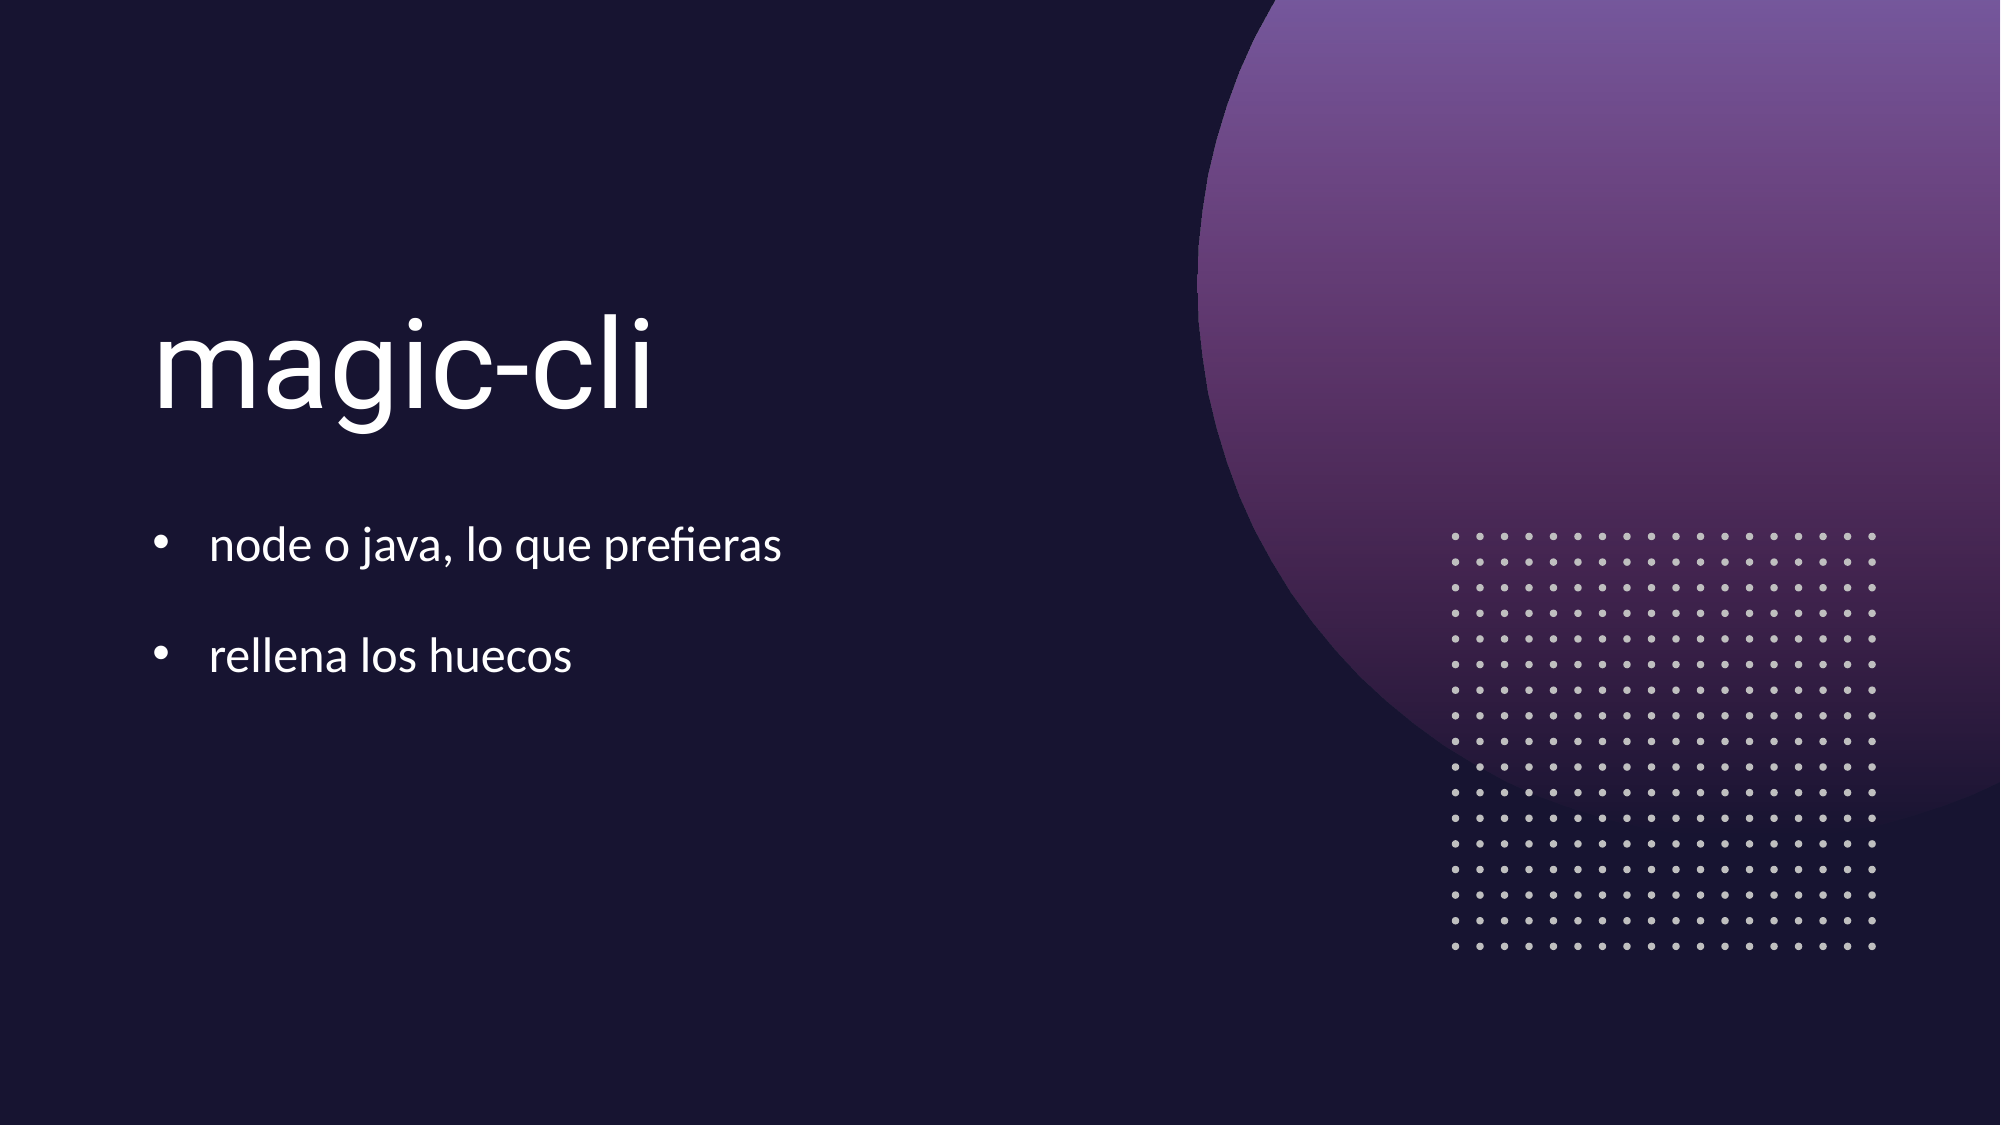

# magic-cli
node o java, lo que prefieras
rellena los huecos